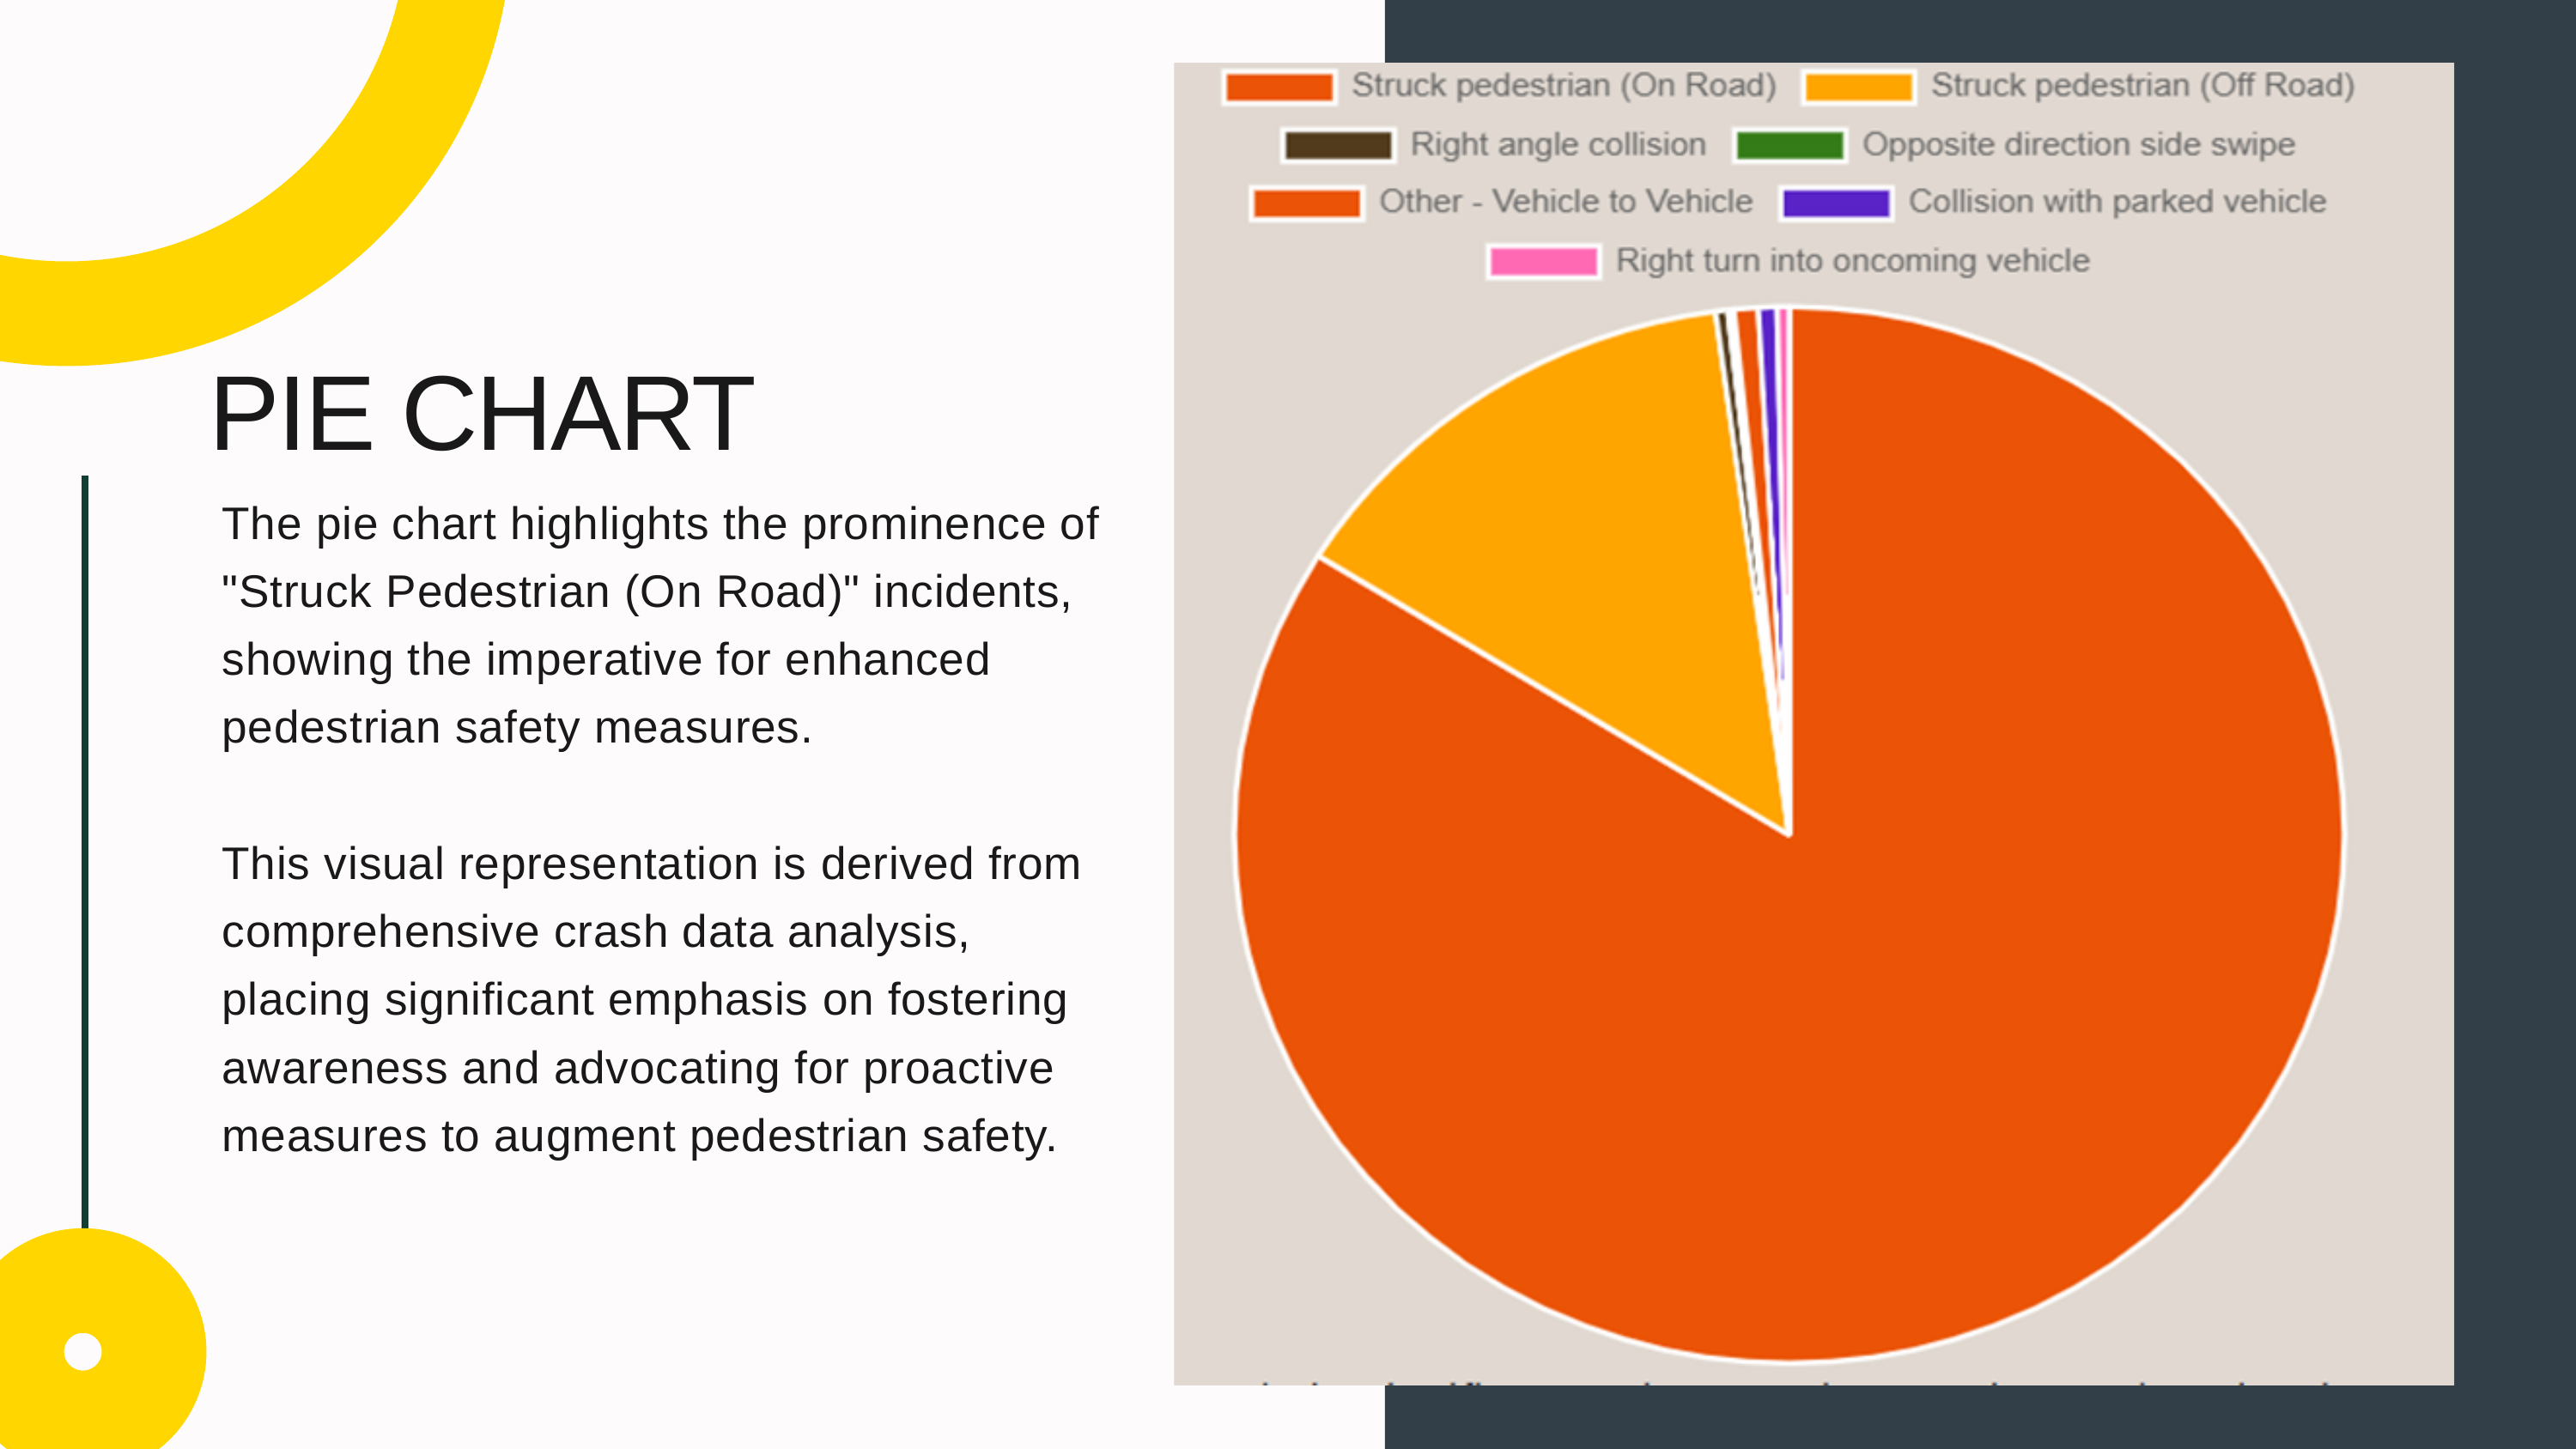

PIE CHART

The pie chart highlights the prominence of "Struck Pedestrian (On Road)" incidents, showing the imperative for enhanced pedestrian safety measures.

This visual representation is derived from comprehensive crash data analysis, placing significant emphasis on fostering awareness and advocating for proactive measures to augment pedestrian safety.